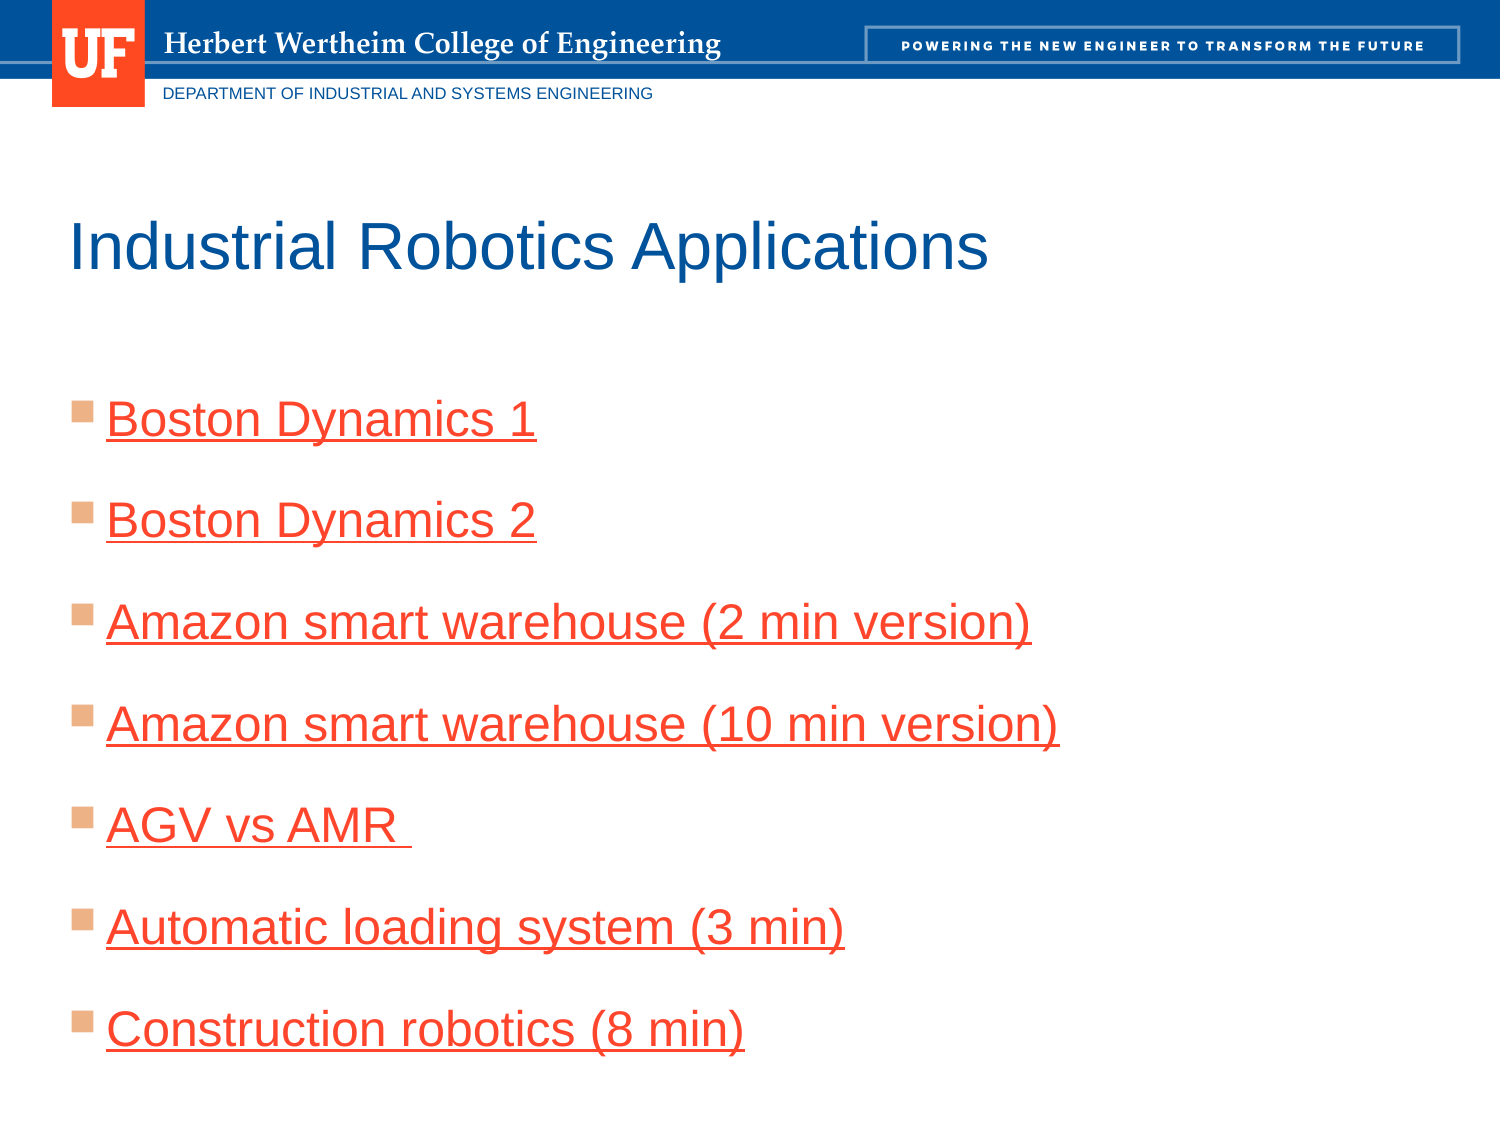

# Industrial Robotics Applications
Boston Dynamics 1
Boston Dynamics 2
Amazon smart warehouse (2 min version)
Amazon smart warehouse (10 min version)
AGV vs AMR
Automatic loading system (3 min)
Construction robotics (8 min)